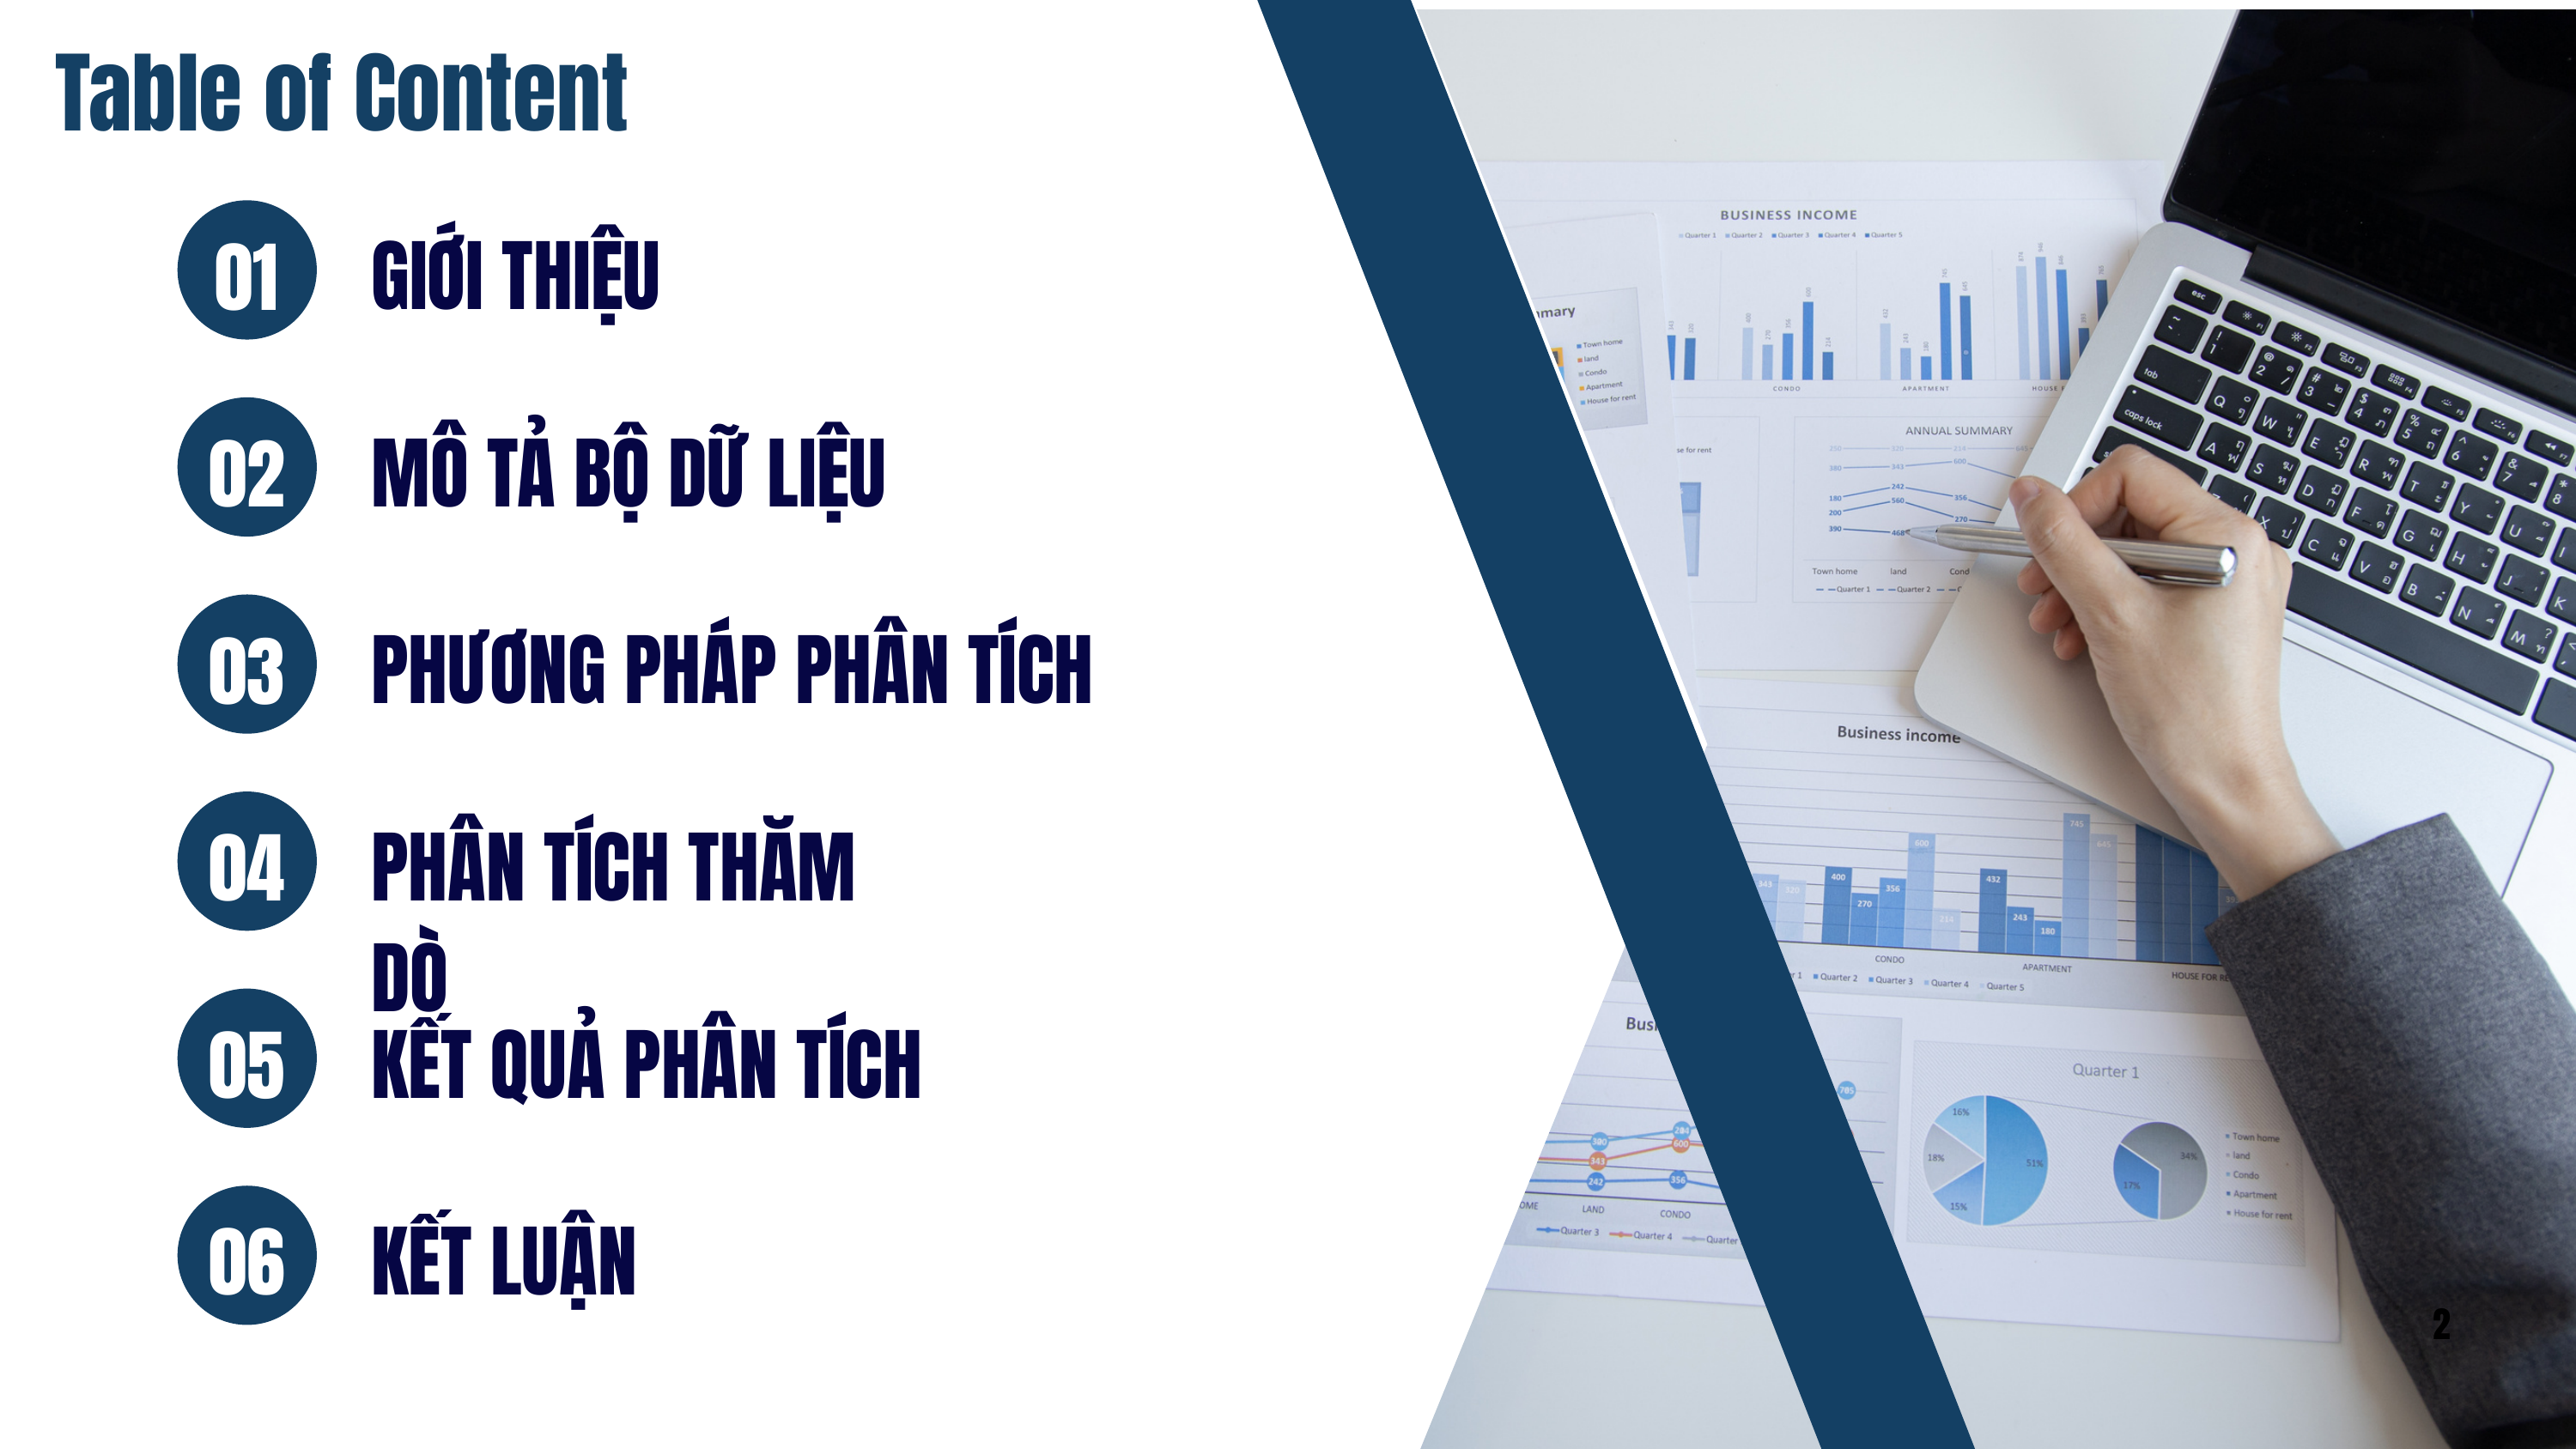

Table of Content

GIỚI THIỆU
01

MÔ TẢ BỘ DỮ LIỆU
02

PHƯƠNG PHÁP PHÂN TÍCH
03

PHÂN TÍCH THĂM DÒ
04

KẾT QUẢ PHÂN TÍCH
05

KẾT LUẬN
06
2